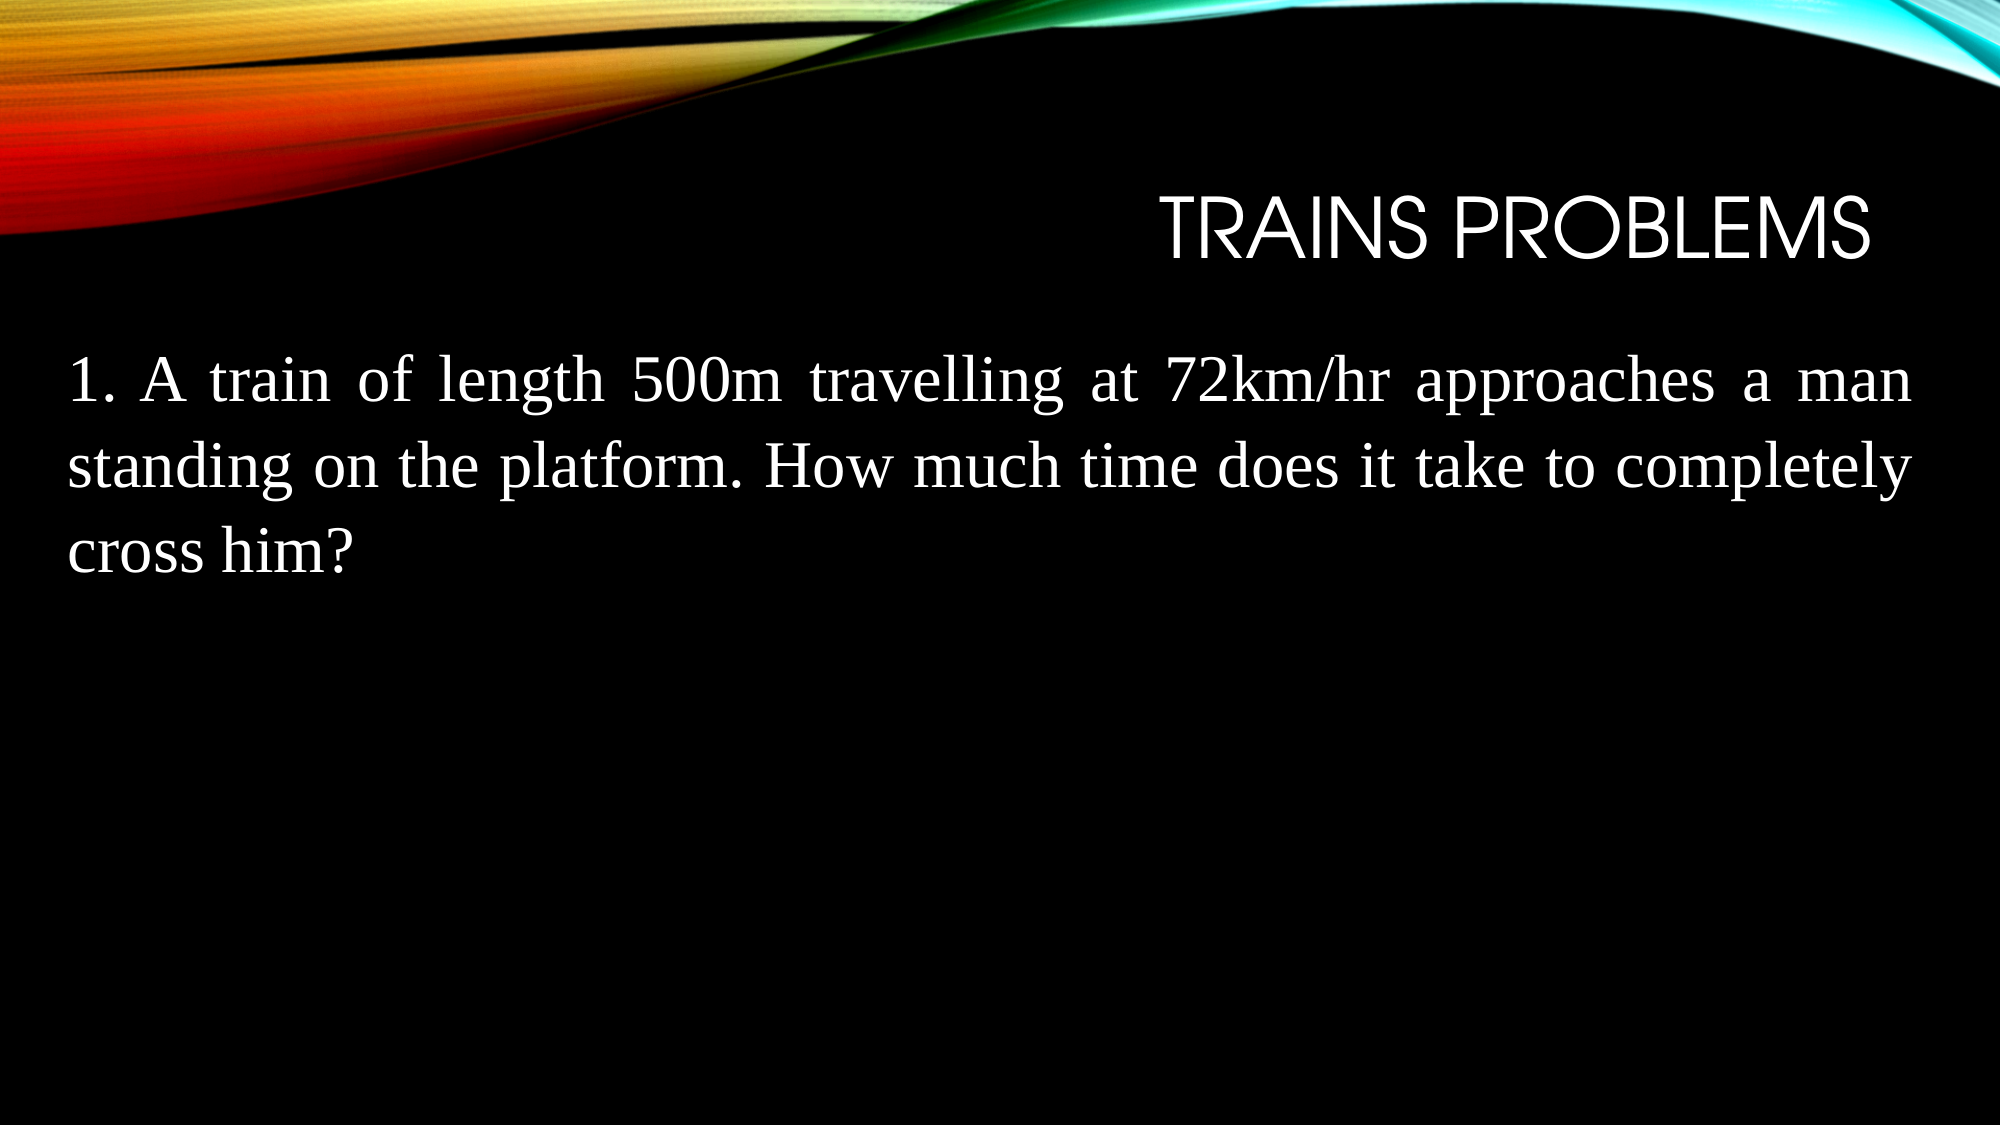

# Trains problems
1. A train of length 500m travelling at 72km/hr approaches a man standing on the platform. How much time does it take to completely cross him?